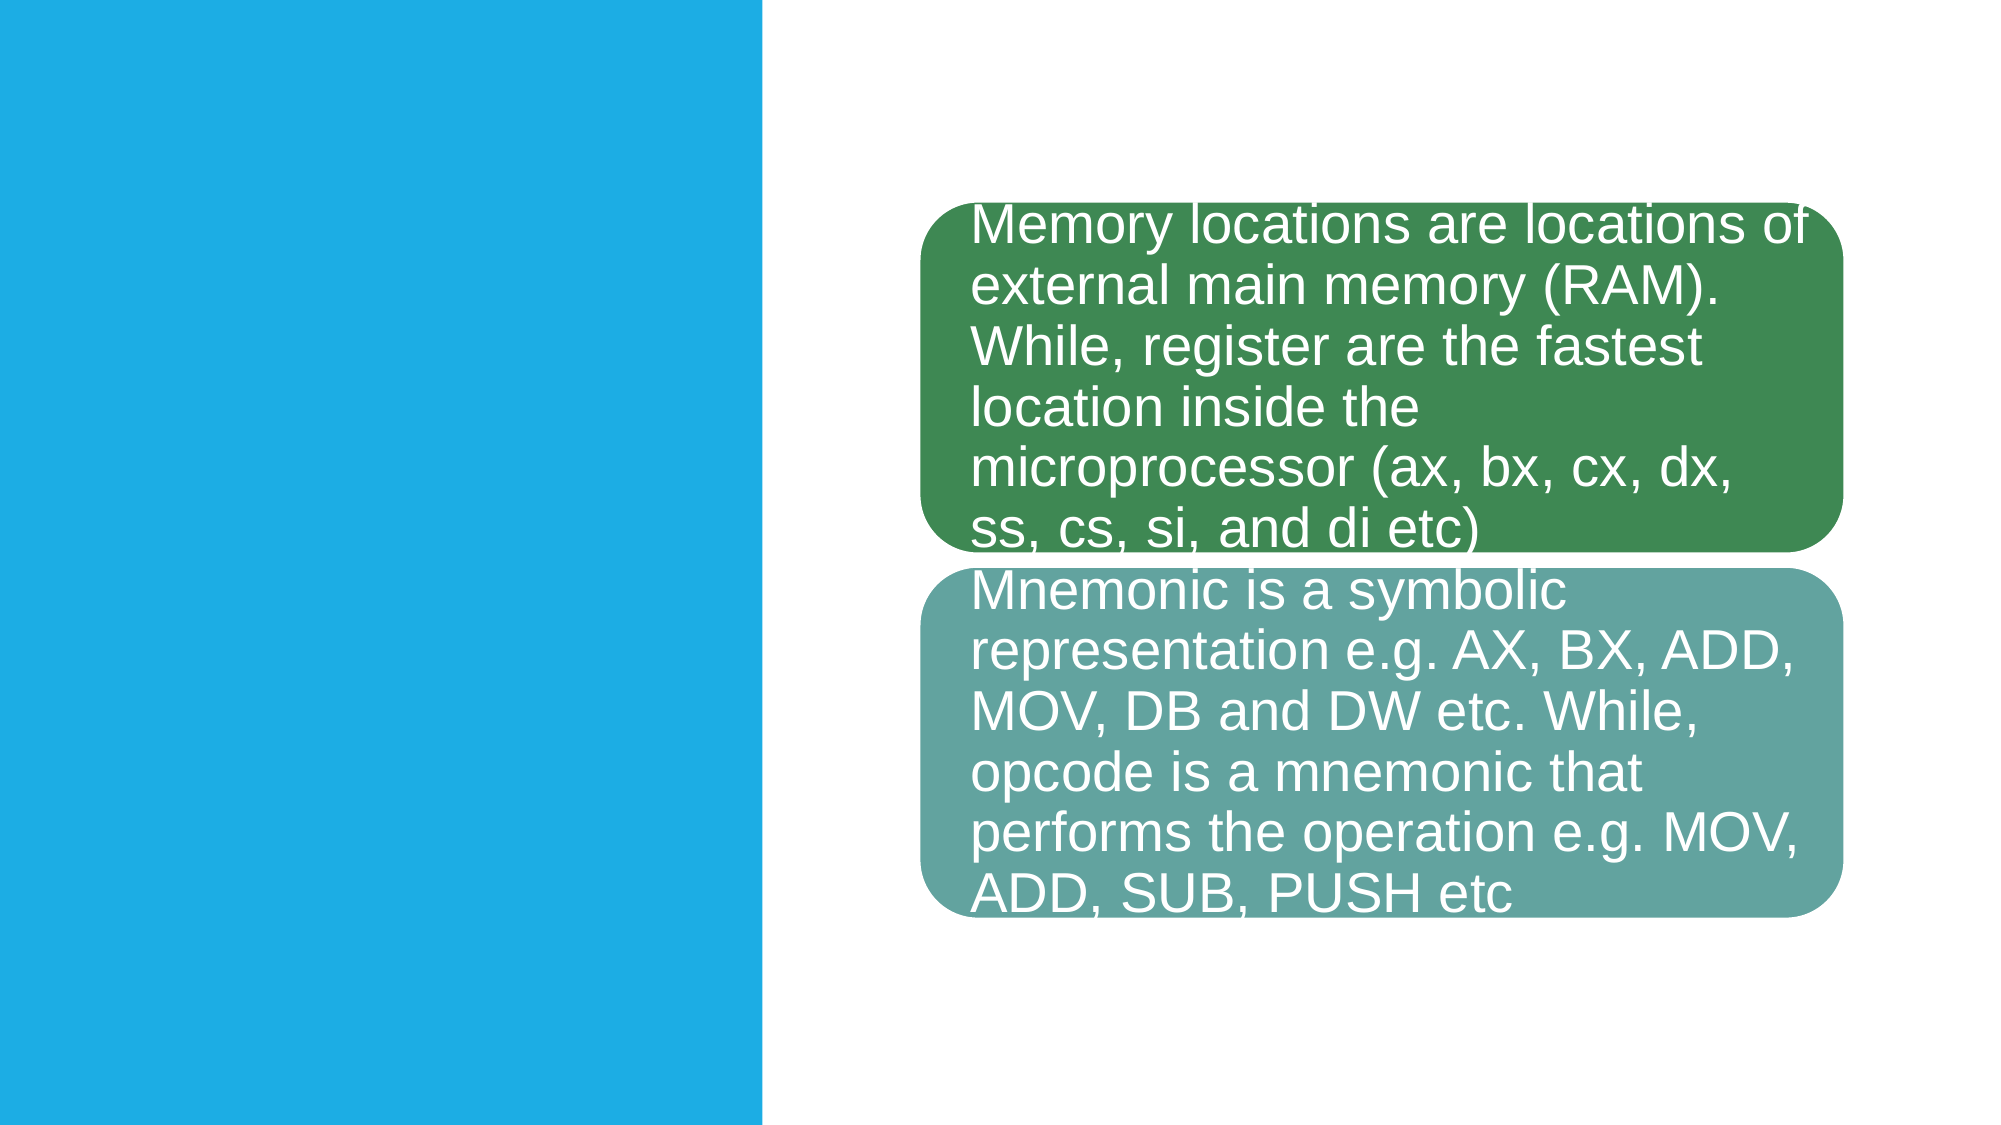

Memory locations are locations of external main memory (RAM). While, register are the fastest location inside the microprocessor (ax, bx, cx, dx, ss, cs, si, and di etc)
Mnemonic is a symbolic representation e.g. AX, BX, ADD, MOV, DB and DW etc. While, opcode is a mnemonic that performs the operation e.g. MOV, ADD, SUB, PUSH etc